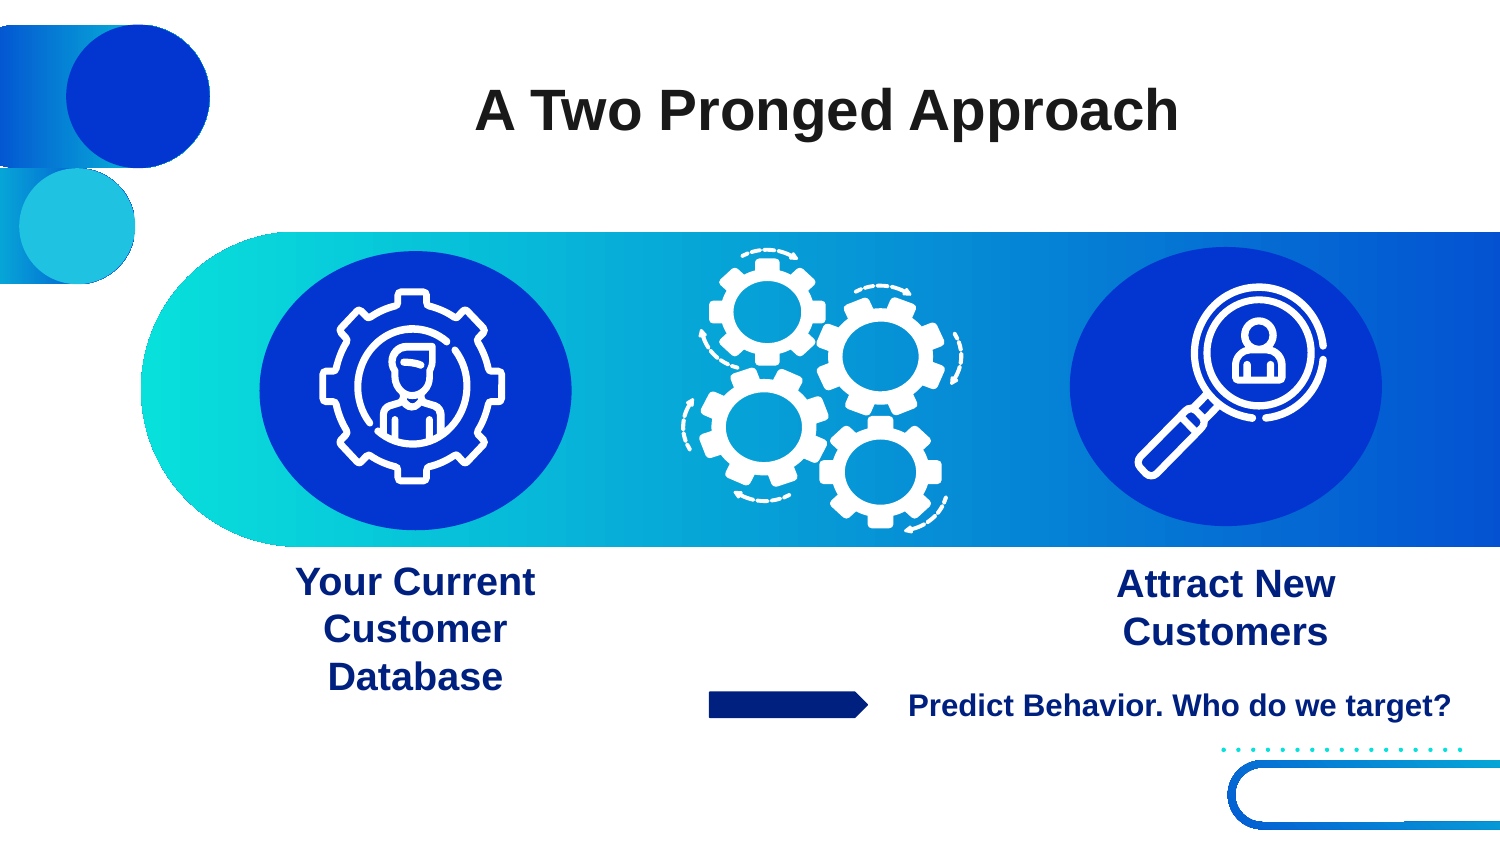

# A Two Pronged Approach

Attract New Customers
Your Current Customer Database
Predict Behavior. Who do we target?